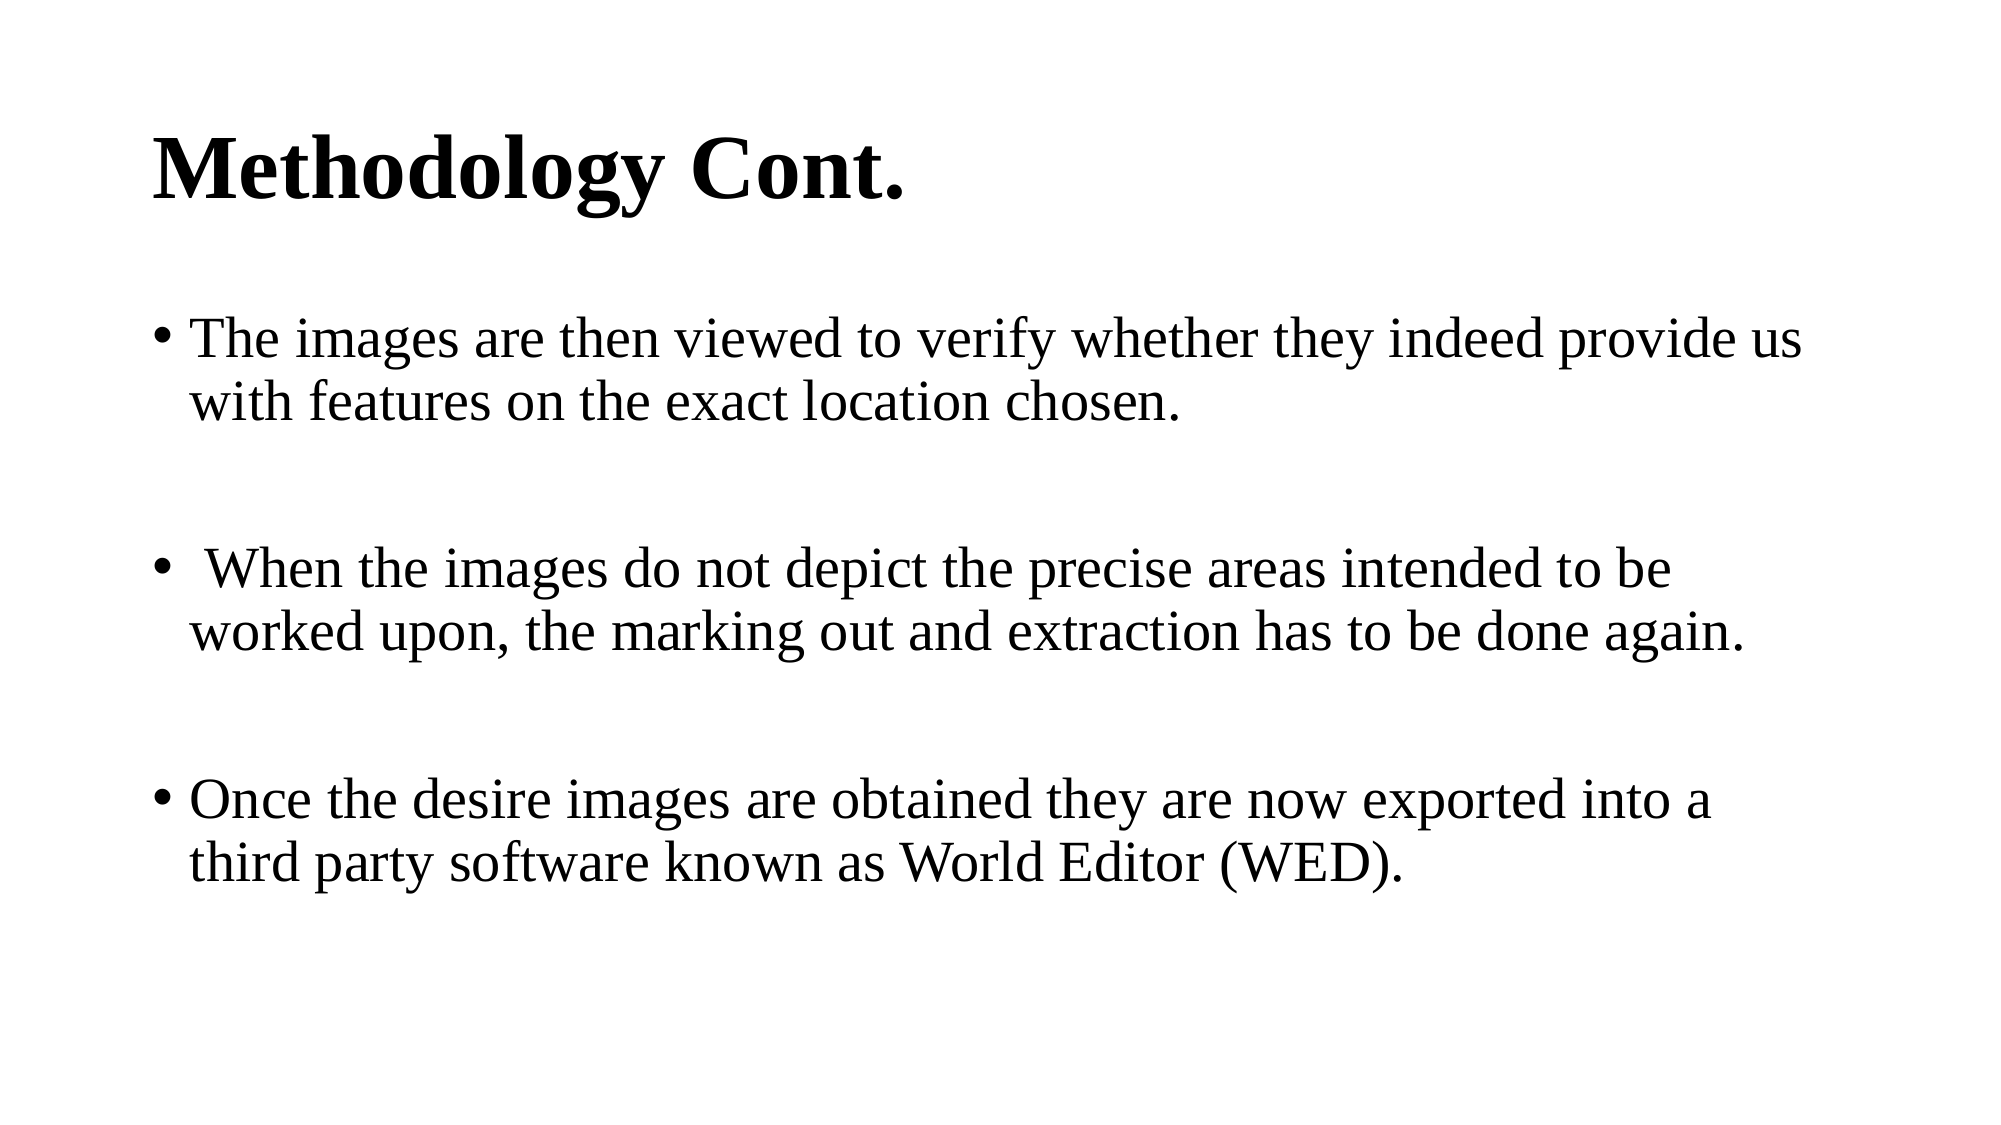

# Methodology Cont.
The images are then viewed to verify whether they indeed provide us with features on the exact location chosen.

 When the images do not depict the precise areas intended to be worked upon, the marking out and extraction has to be done again.

Once the desire images are obtained they are now exported into a  third party software known as World Editor (WED).